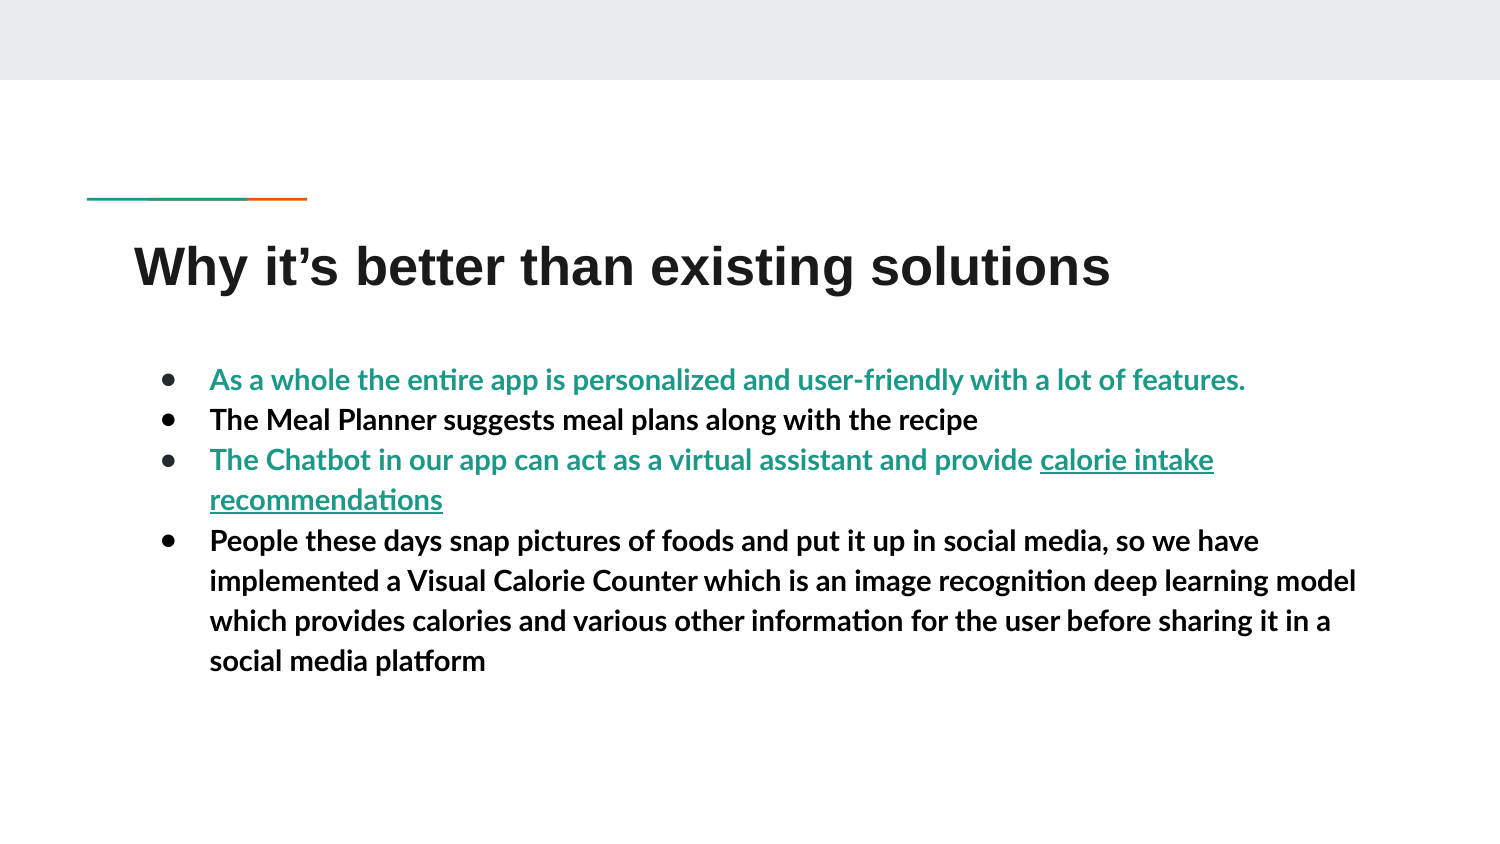

# Why it’s better than existing solutions
As a whole the entire app is personalized and user-friendly with a lot of features.
The Meal Planner suggests meal plans along with the recipe
The Chatbot in our app can act as a virtual assistant and provide calorie intake recommendations
People these days snap pictures of foods and put it up in social media, so we have implemented a Visual Calorie Counter which is an image recognition deep learning model which provides calories and various other information for the user before sharing it in a social media platform